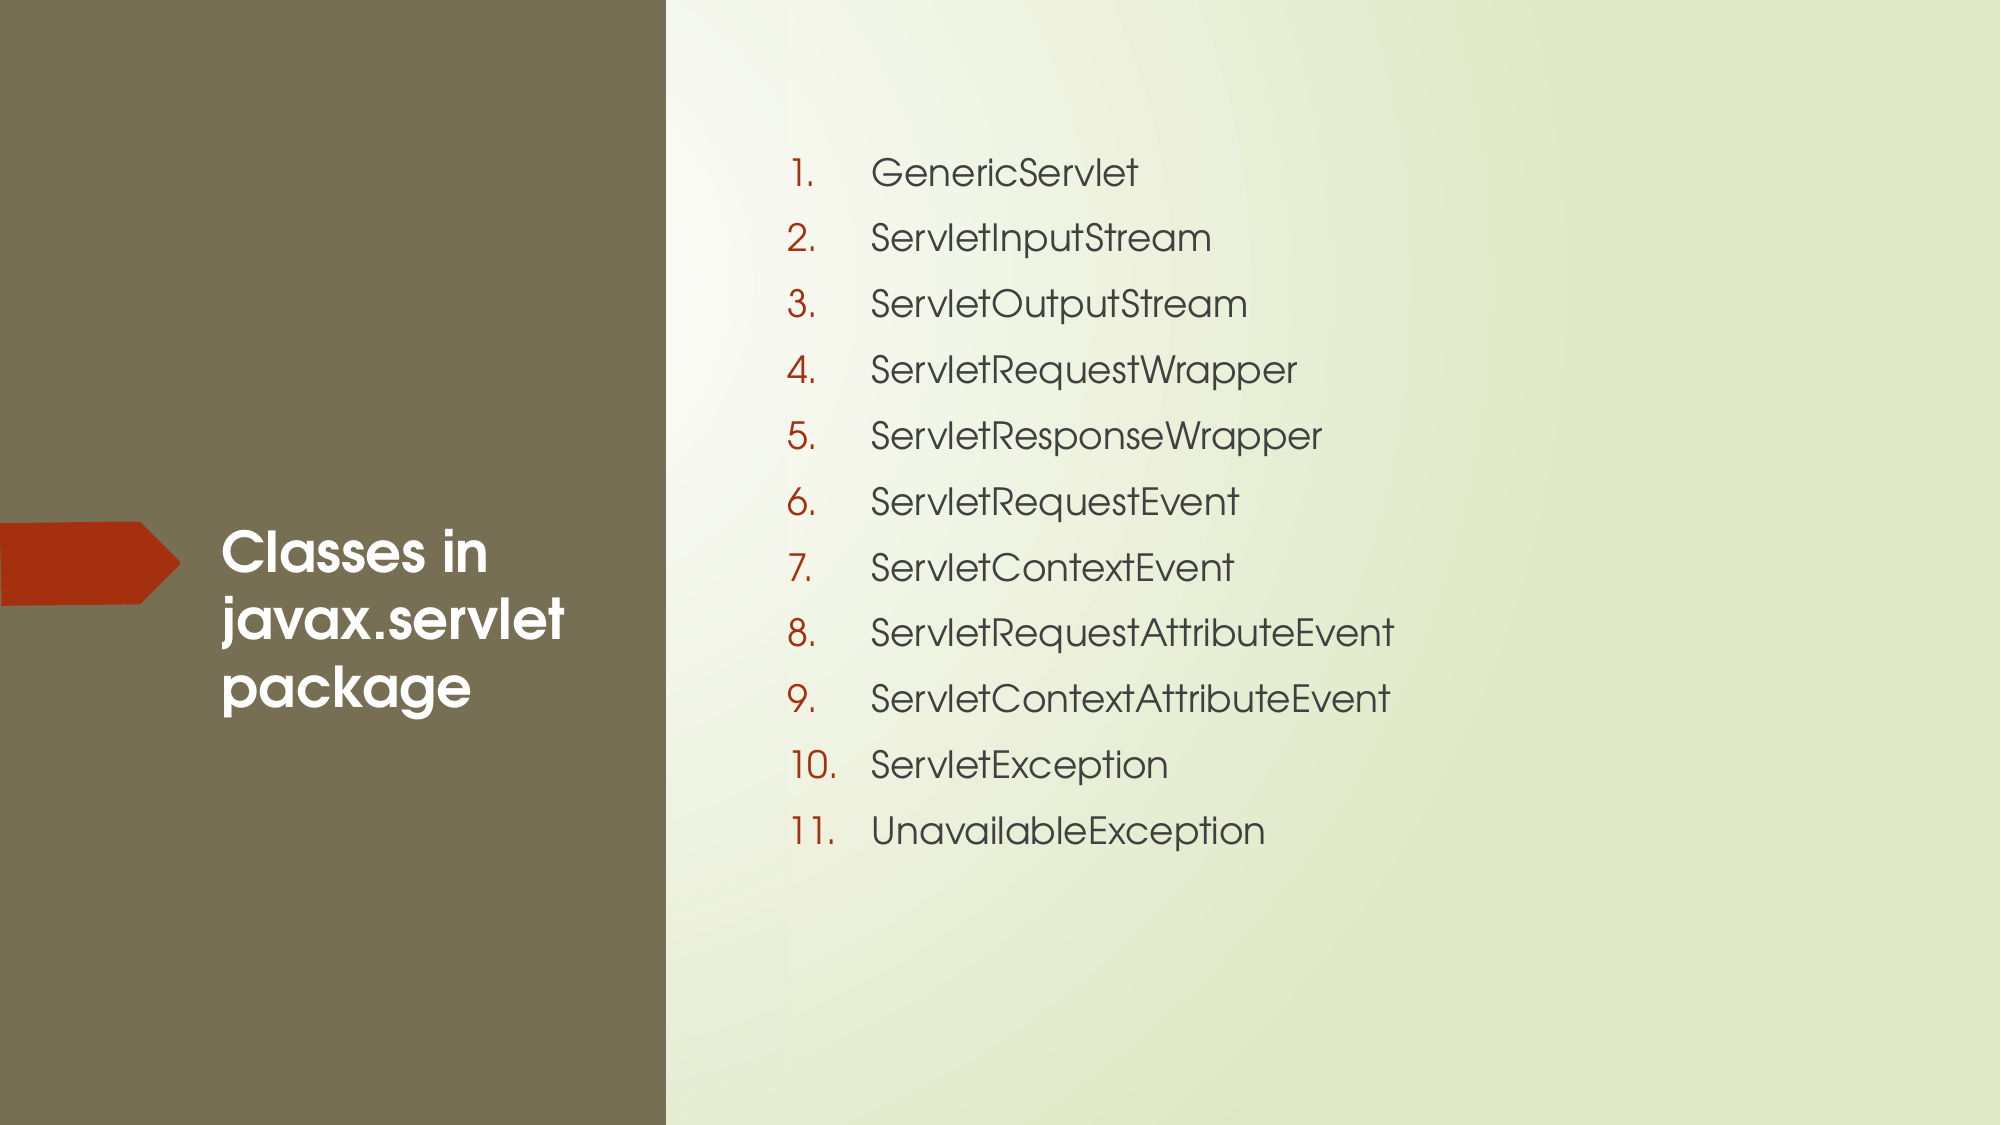

GenericServlet
ServletInputStream
ServletOutputStream
ServletRequestWrapper
ServletResponseWrapper
ServletRequestEvent
ServletContextEvent
ServletRequestAttributeEvent
ServletContextAttributeEvent
ServletException
UnavailableException

# Classes in javax.servlet package